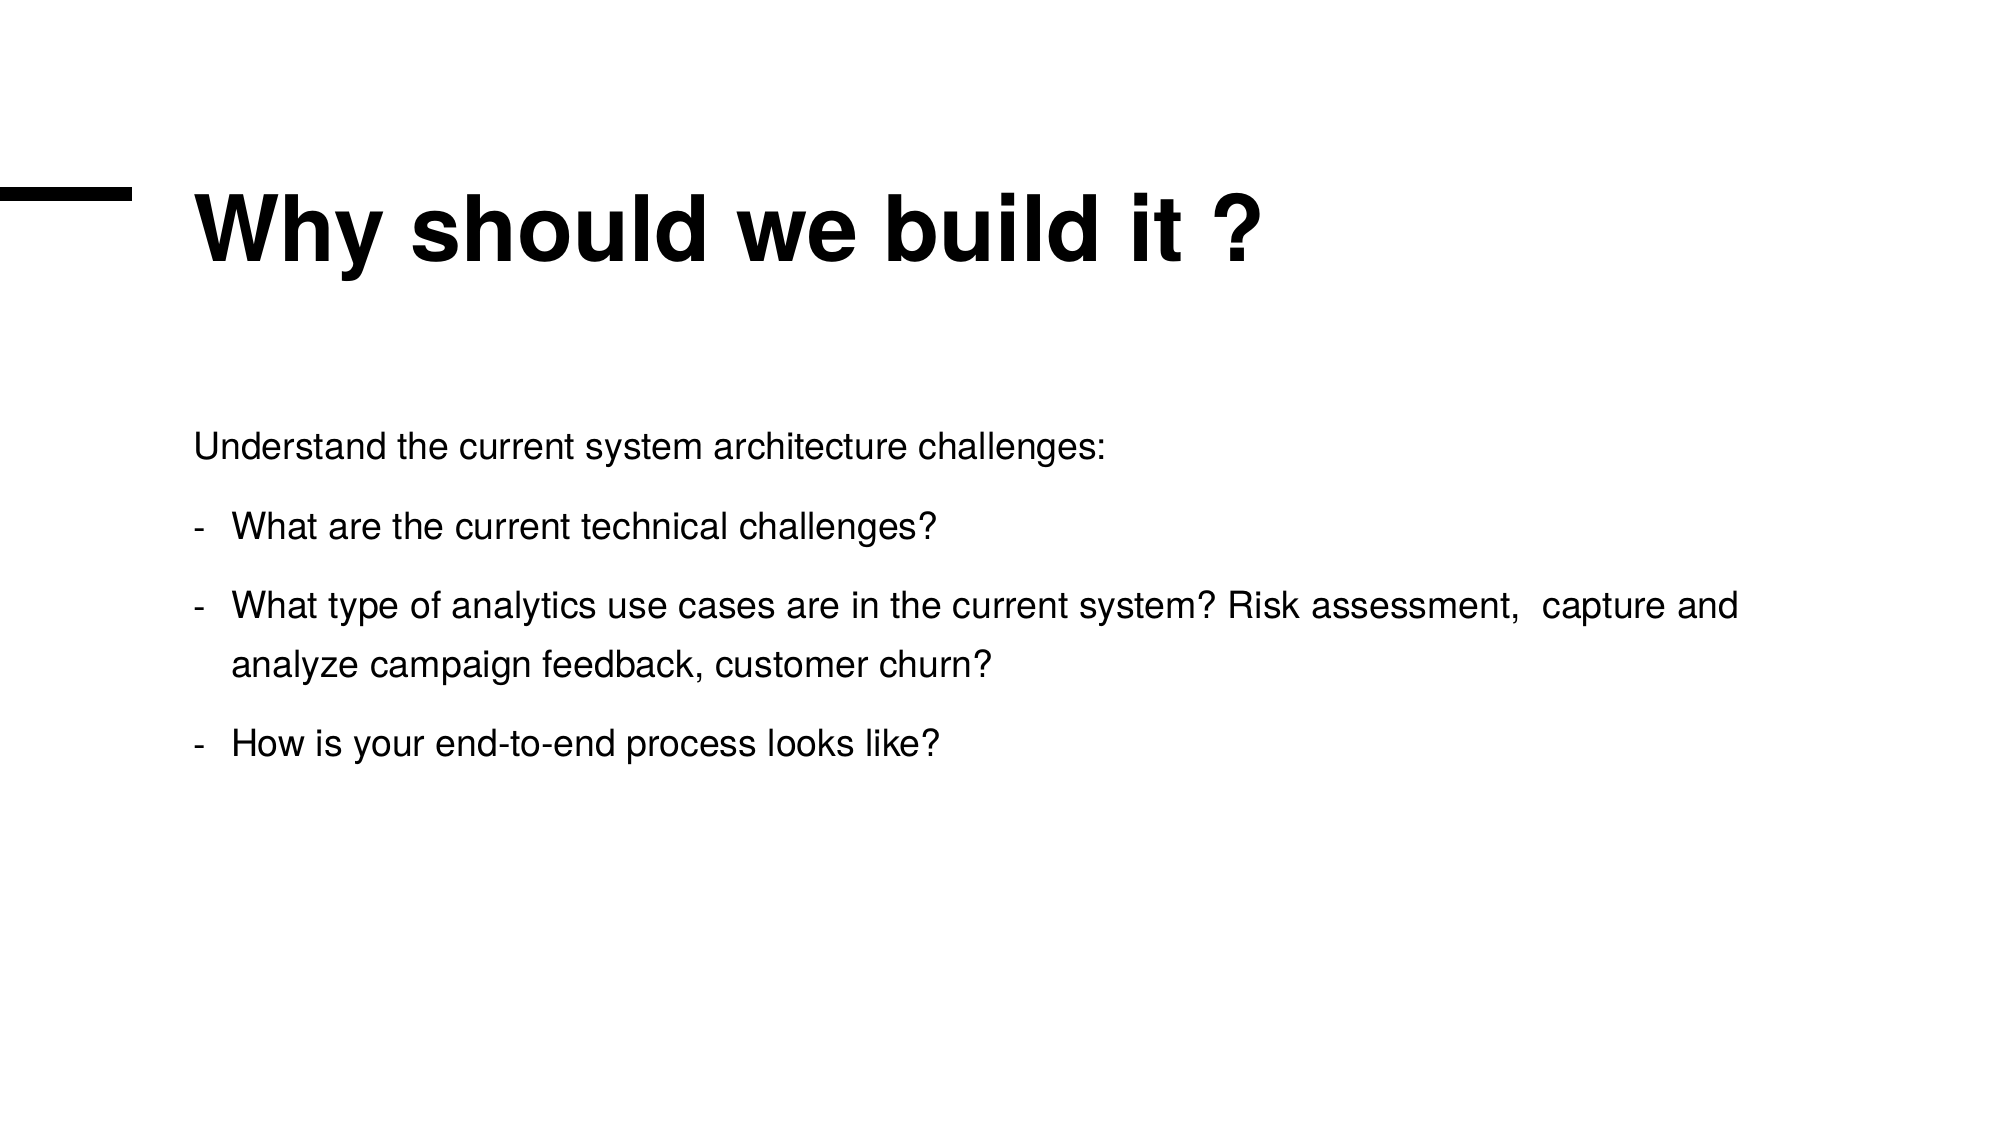

# Why should we build it ?
Understand the current system architecture challenges:
What are the current technical challenges?
What type of analytics use cases are in the current system? Risk assessment,  capture and analyze campaign feedback, customer churn?
How is your end-to-end process looks like?